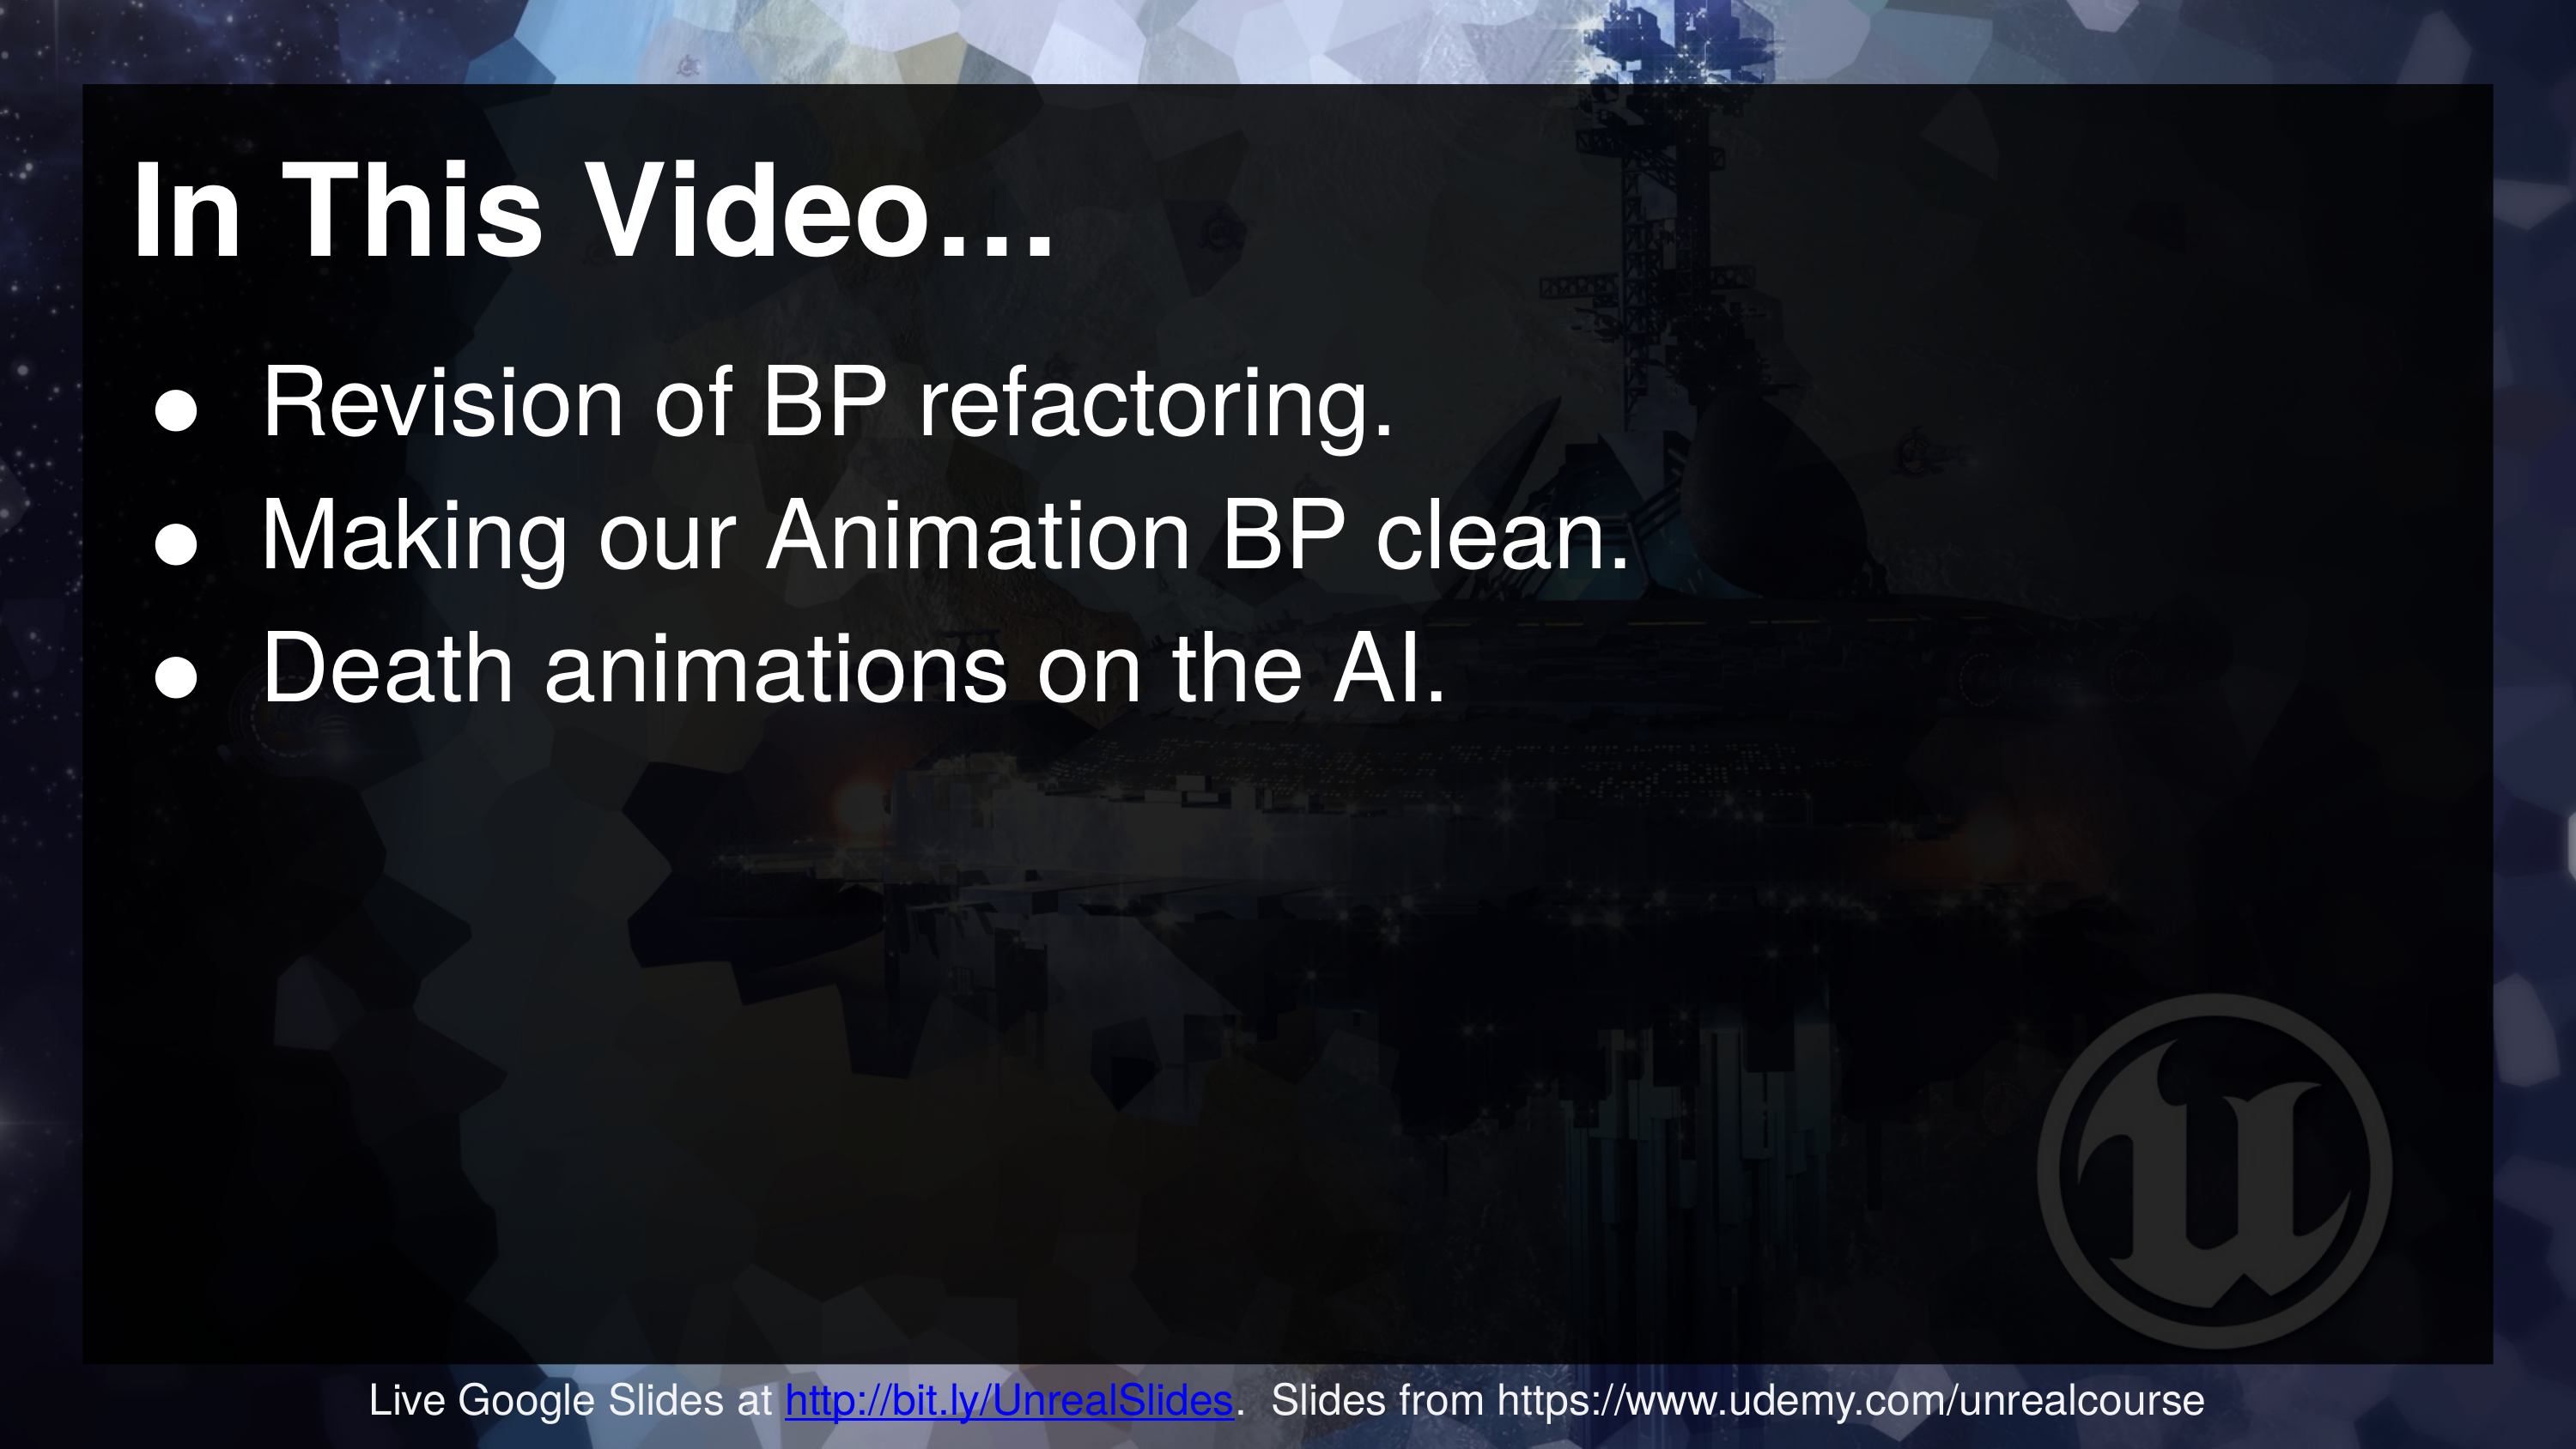

# In This Video…
Revision of BP refactoring.
Making our Animation BP clean.
Death animations on the AI.